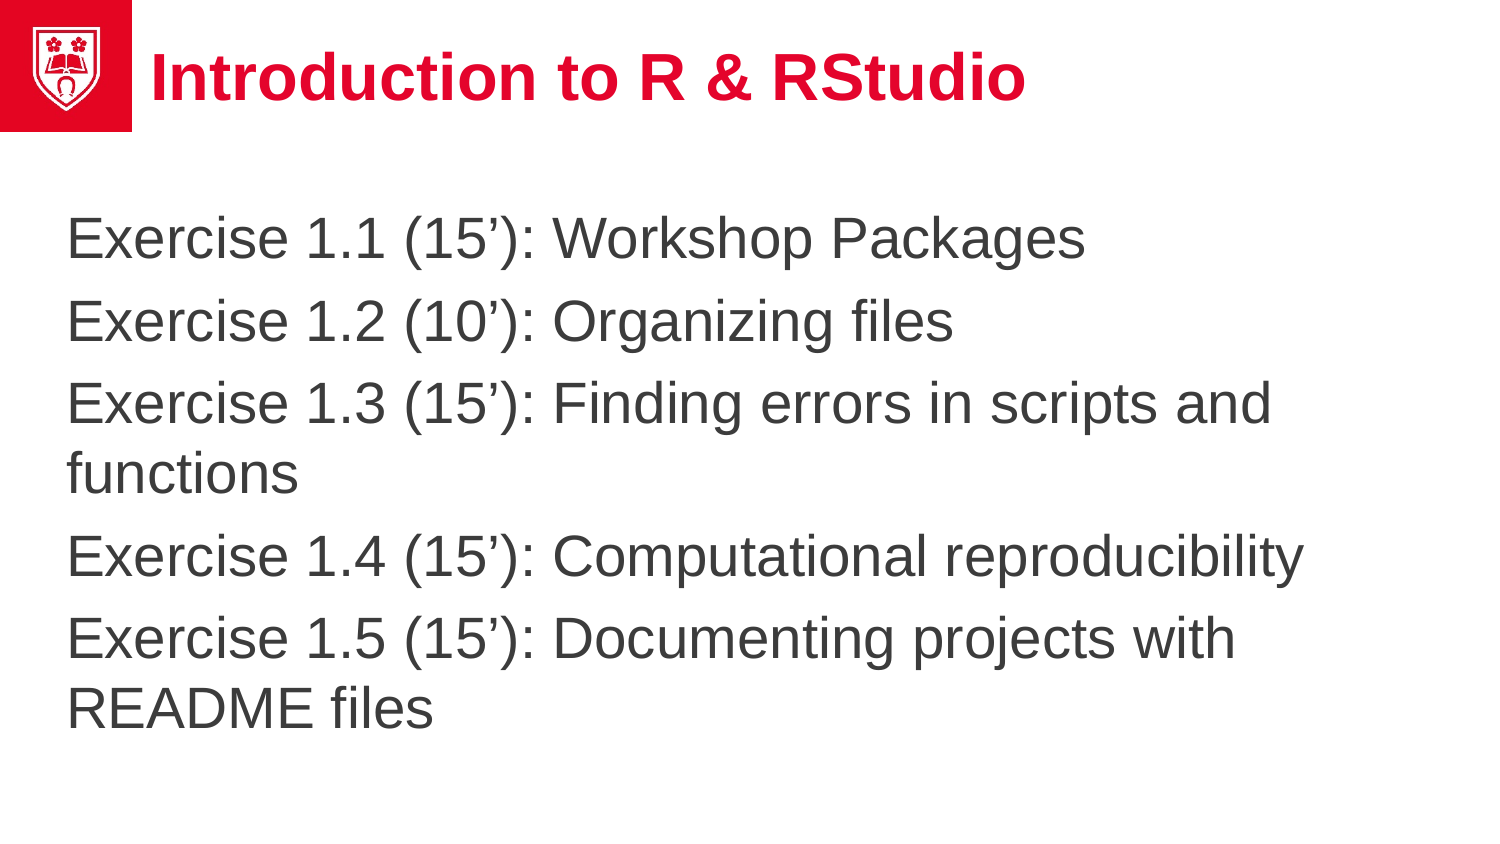

# Introduction to R & RStudio
Exercise 1.1 (15’): Workshop Packages
Exercise 1.2 (10’): Organizing files
Exercise 1.3 (15’): Finding errors in scripts and functions
Exercise 1.4 (15’): Computational reproducibility
Exercise 1.5 (15’): Documenting projects with README files